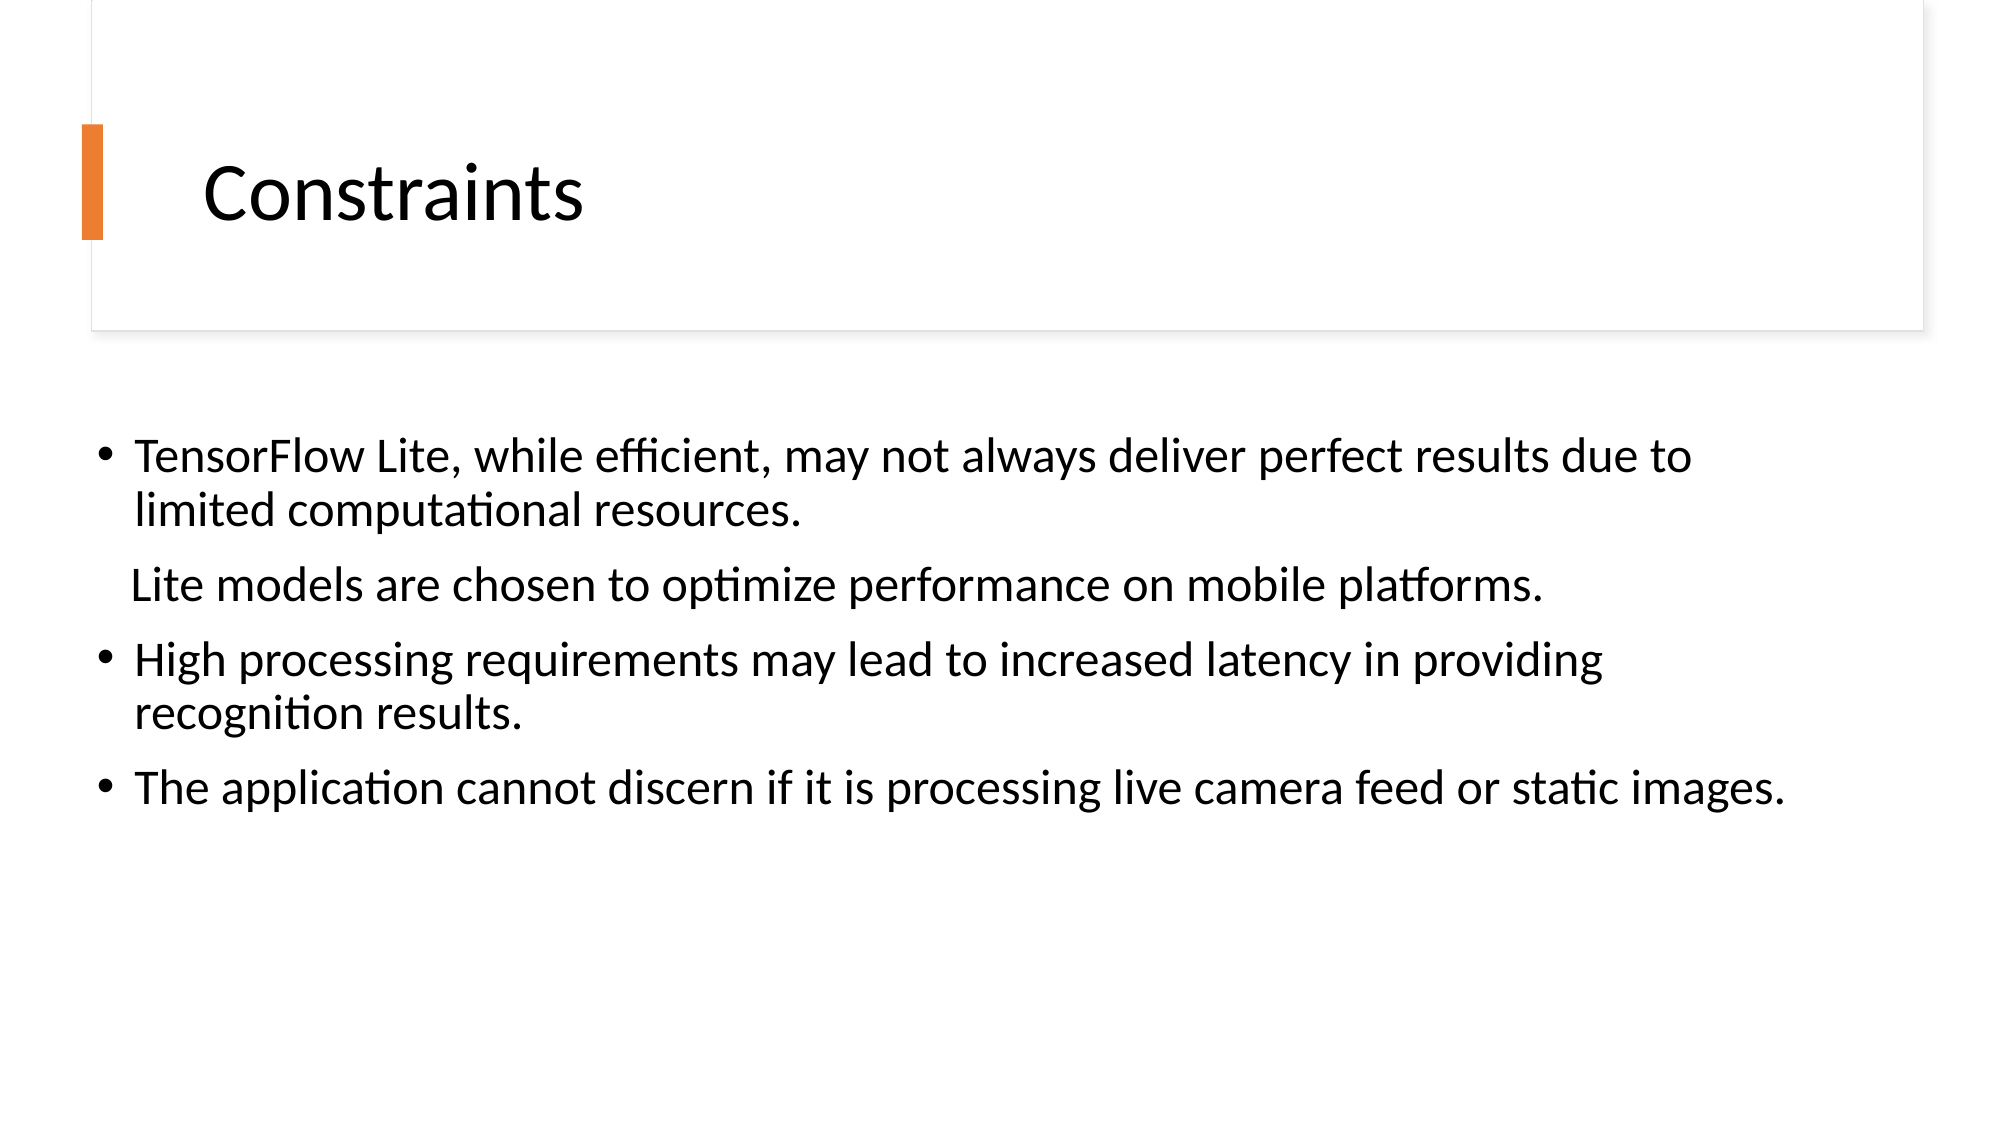

# Constraints

TensorFlow Lite, while efficient, may not always deliver perfect results due to limited computational resources.
   Lite models are chosen to optimize performance on mobile platforms.
High processing requirements may lead to increased latency in providing recognition results.
The application cannot discern if it is processing live camera feed or static images.